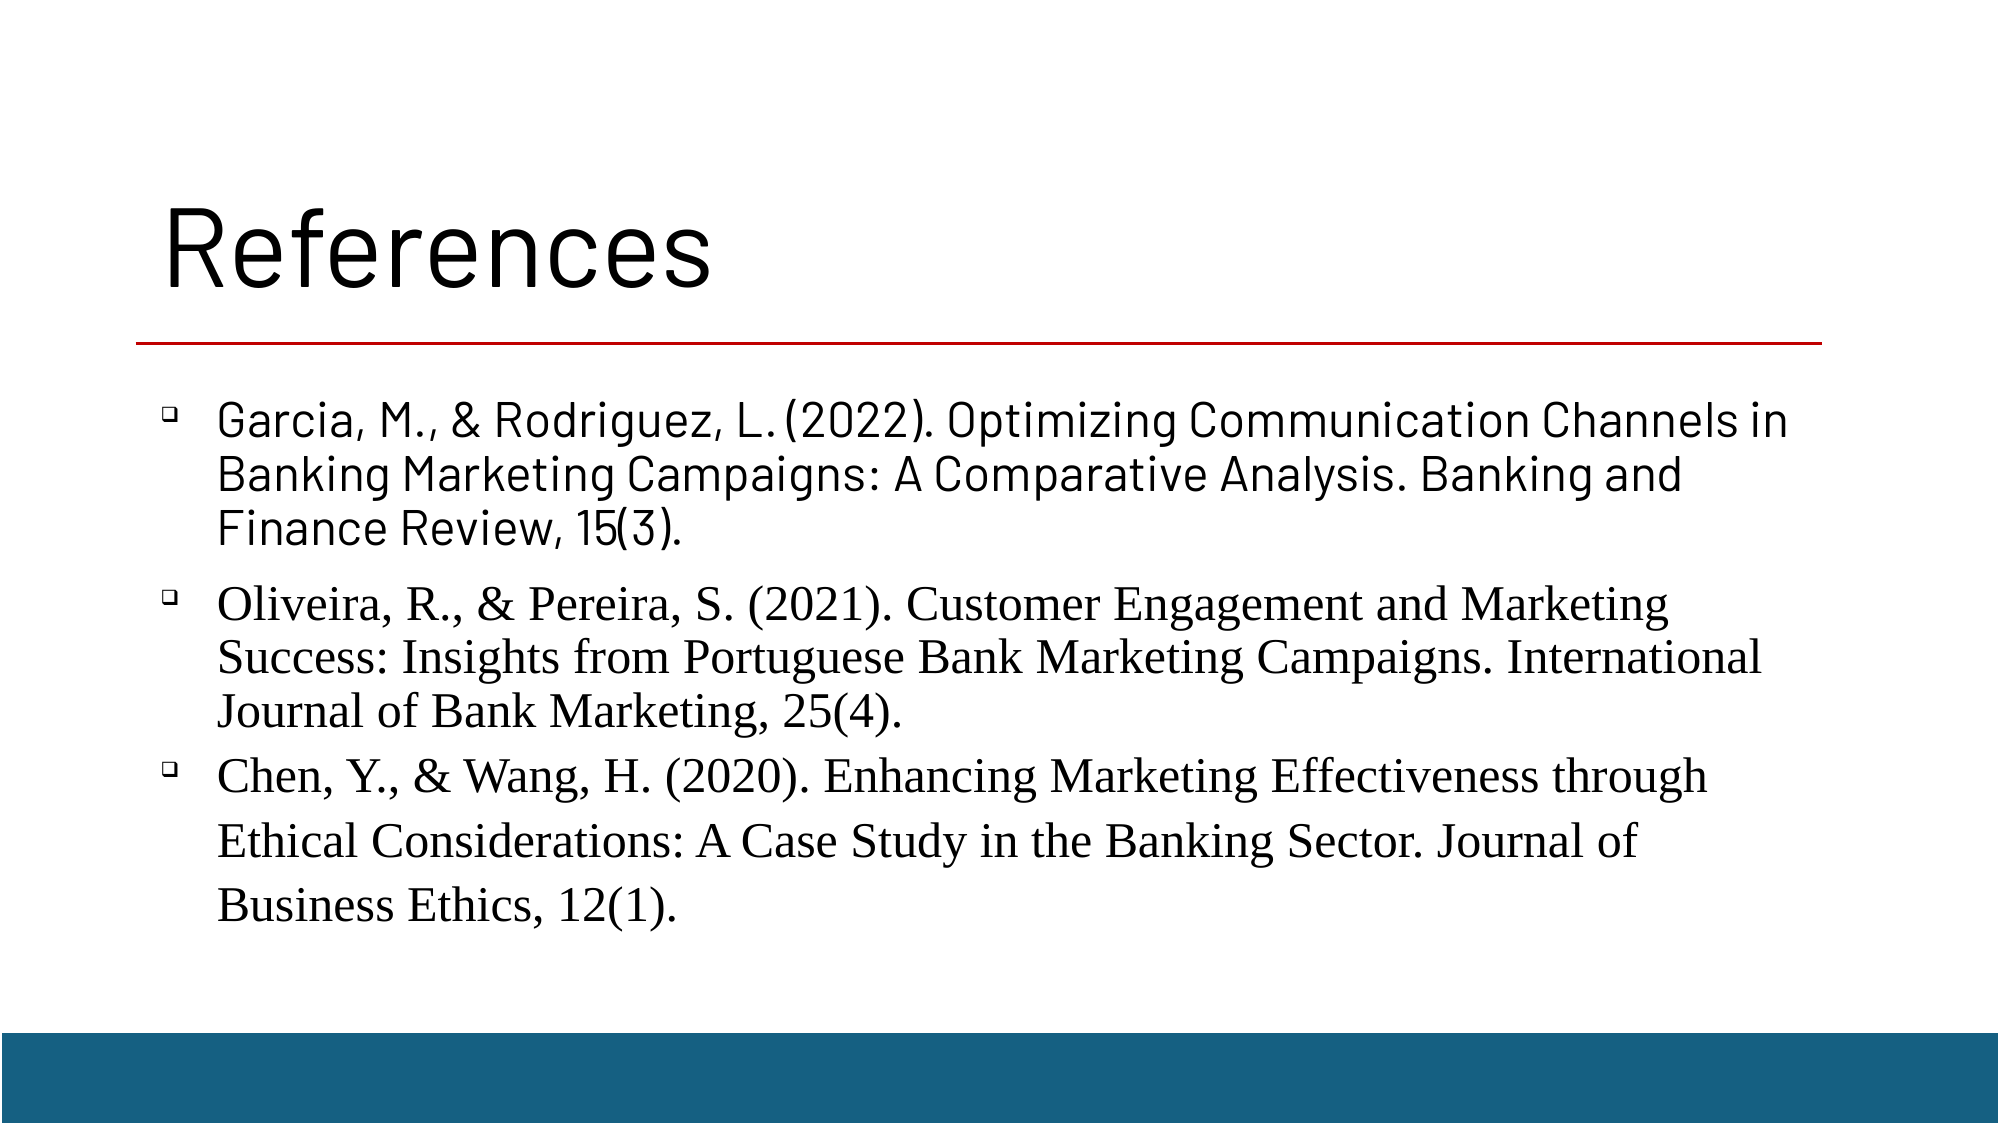

# References
Garcia, M., & Rodriguez, L. (2022). Optimizing Communication Channels in Banking Marketing Campaigns: A Comparative Analysis. Banking and Finance Review, 15(3).
Oliveira, R., & Pereira, S. (2021). Customer Engagement and Marketing Success: Insights from Portuguese Bank Marketing Campaigns. International Journal of Bank Marketing, 25(4).
Chen, Y., & Wang, H. (2020). Enhancing Marketing Effectiveness through Ethical Considerations: A Case Study in the Banking Sector. Journal of Business Ethics, 12(1).